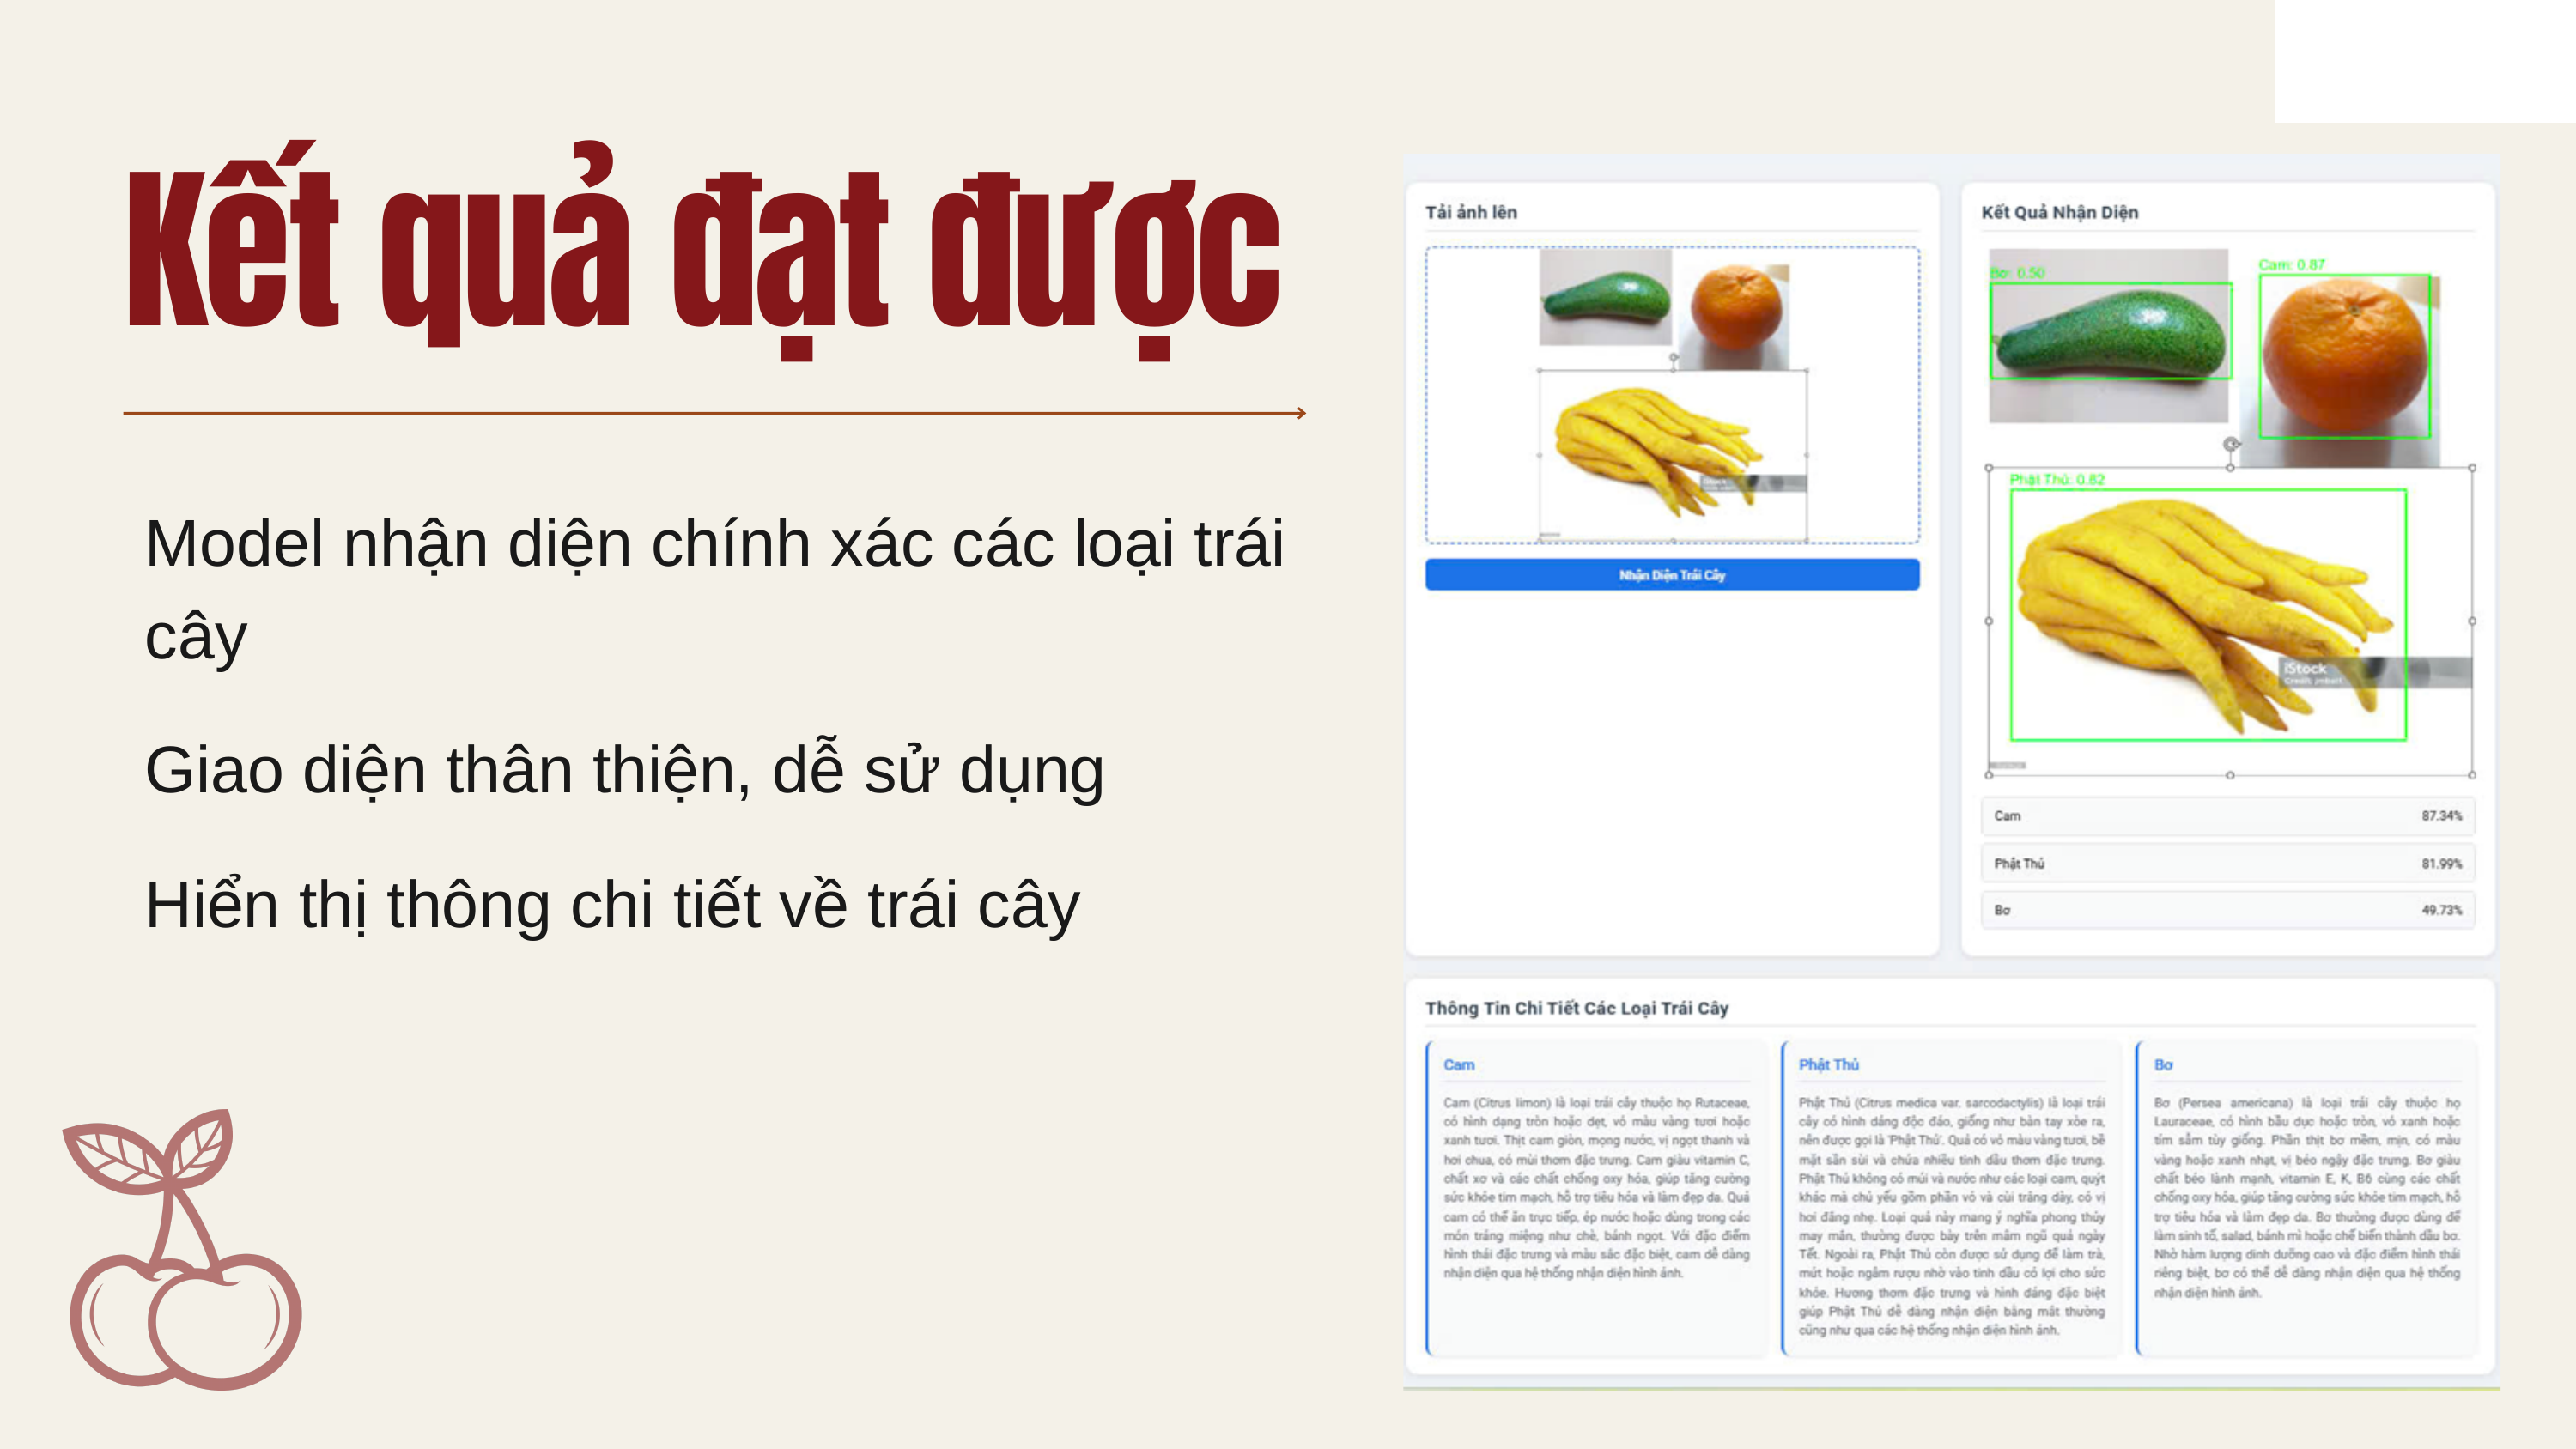

Kết quả đạt được

Model nhận diện chính xác các loại trái cây
Giao diện thân thiện, dễ sử dụng
Hiển thị thông chi tiết về trái cây